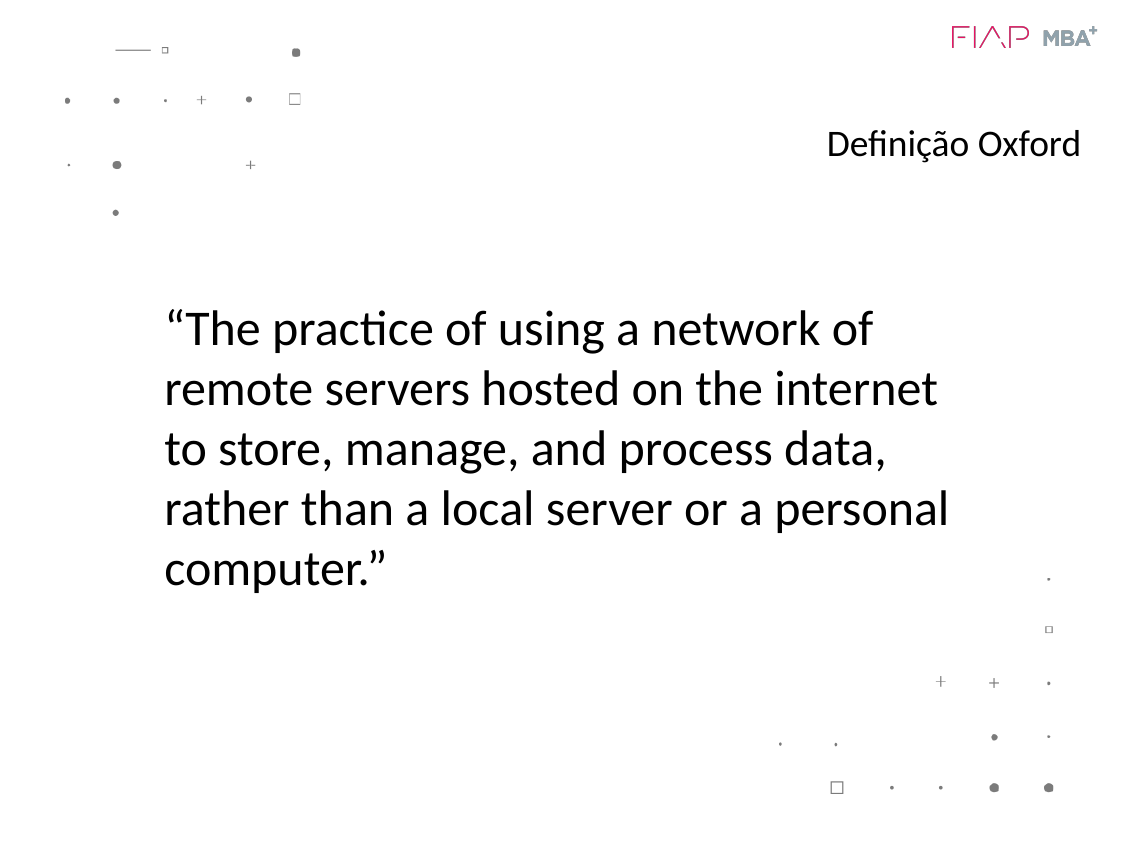

# Definição Oxford
“The practice of using a network of remote servers hosted on the internet to store, manage, and process data, rather than a local server or a personal computer.”